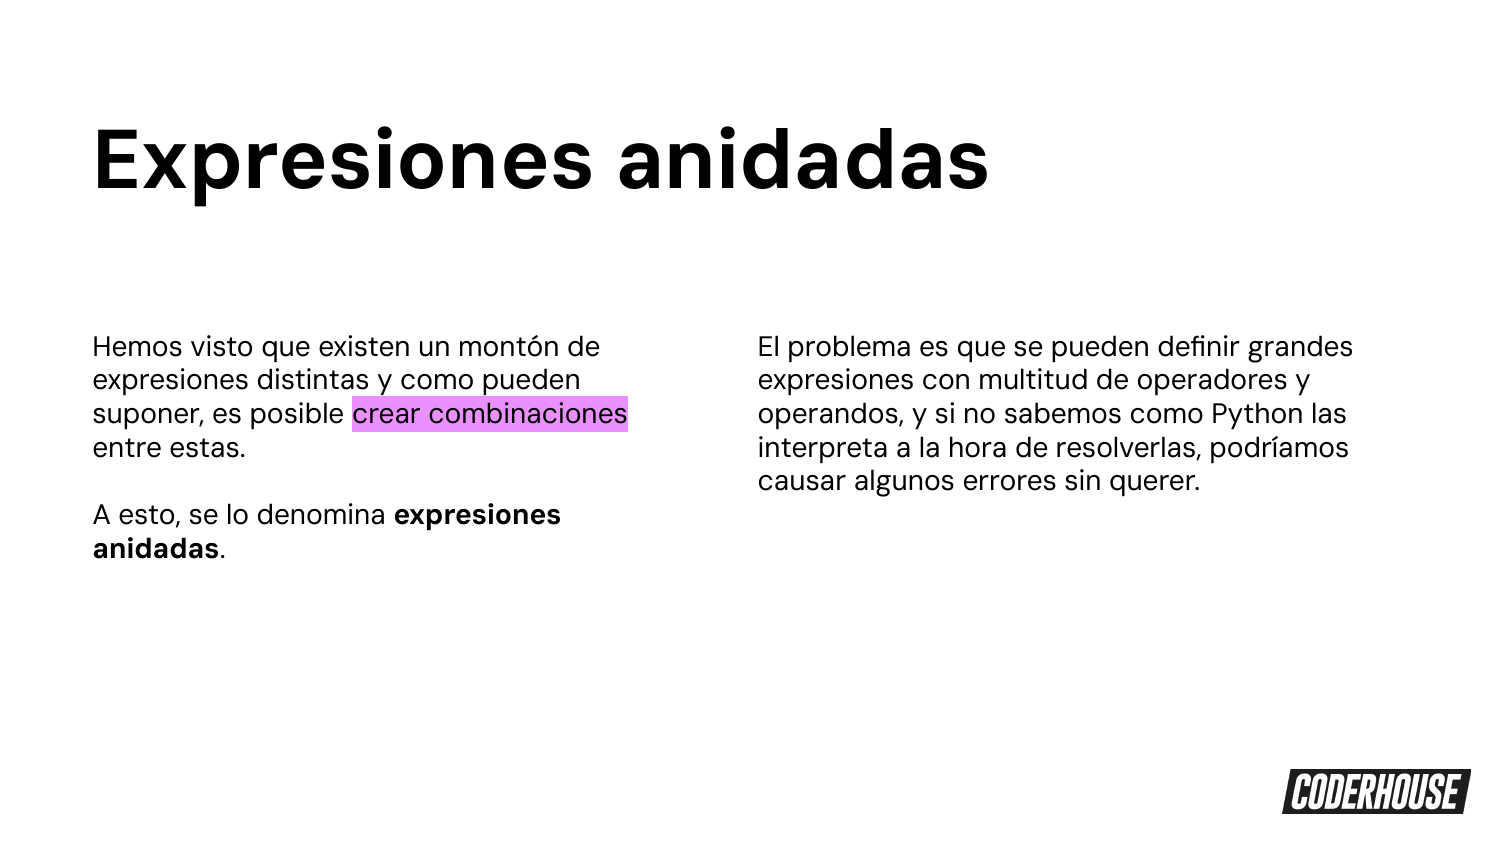

Expresiones anidadas
Hemos visto que existen un montón de expresiones distintas y como pueden suponer, es posible crear combinaciones entre estas.

A esto, se lo denomina expresiones anidadas.

El problema es que se pueden definir grandes expresiones con multitud de operadores y operandos, y si no sabemos como Python las  interpreta a la hora de resolverlas, podríamos causar algunos errores sin querer.